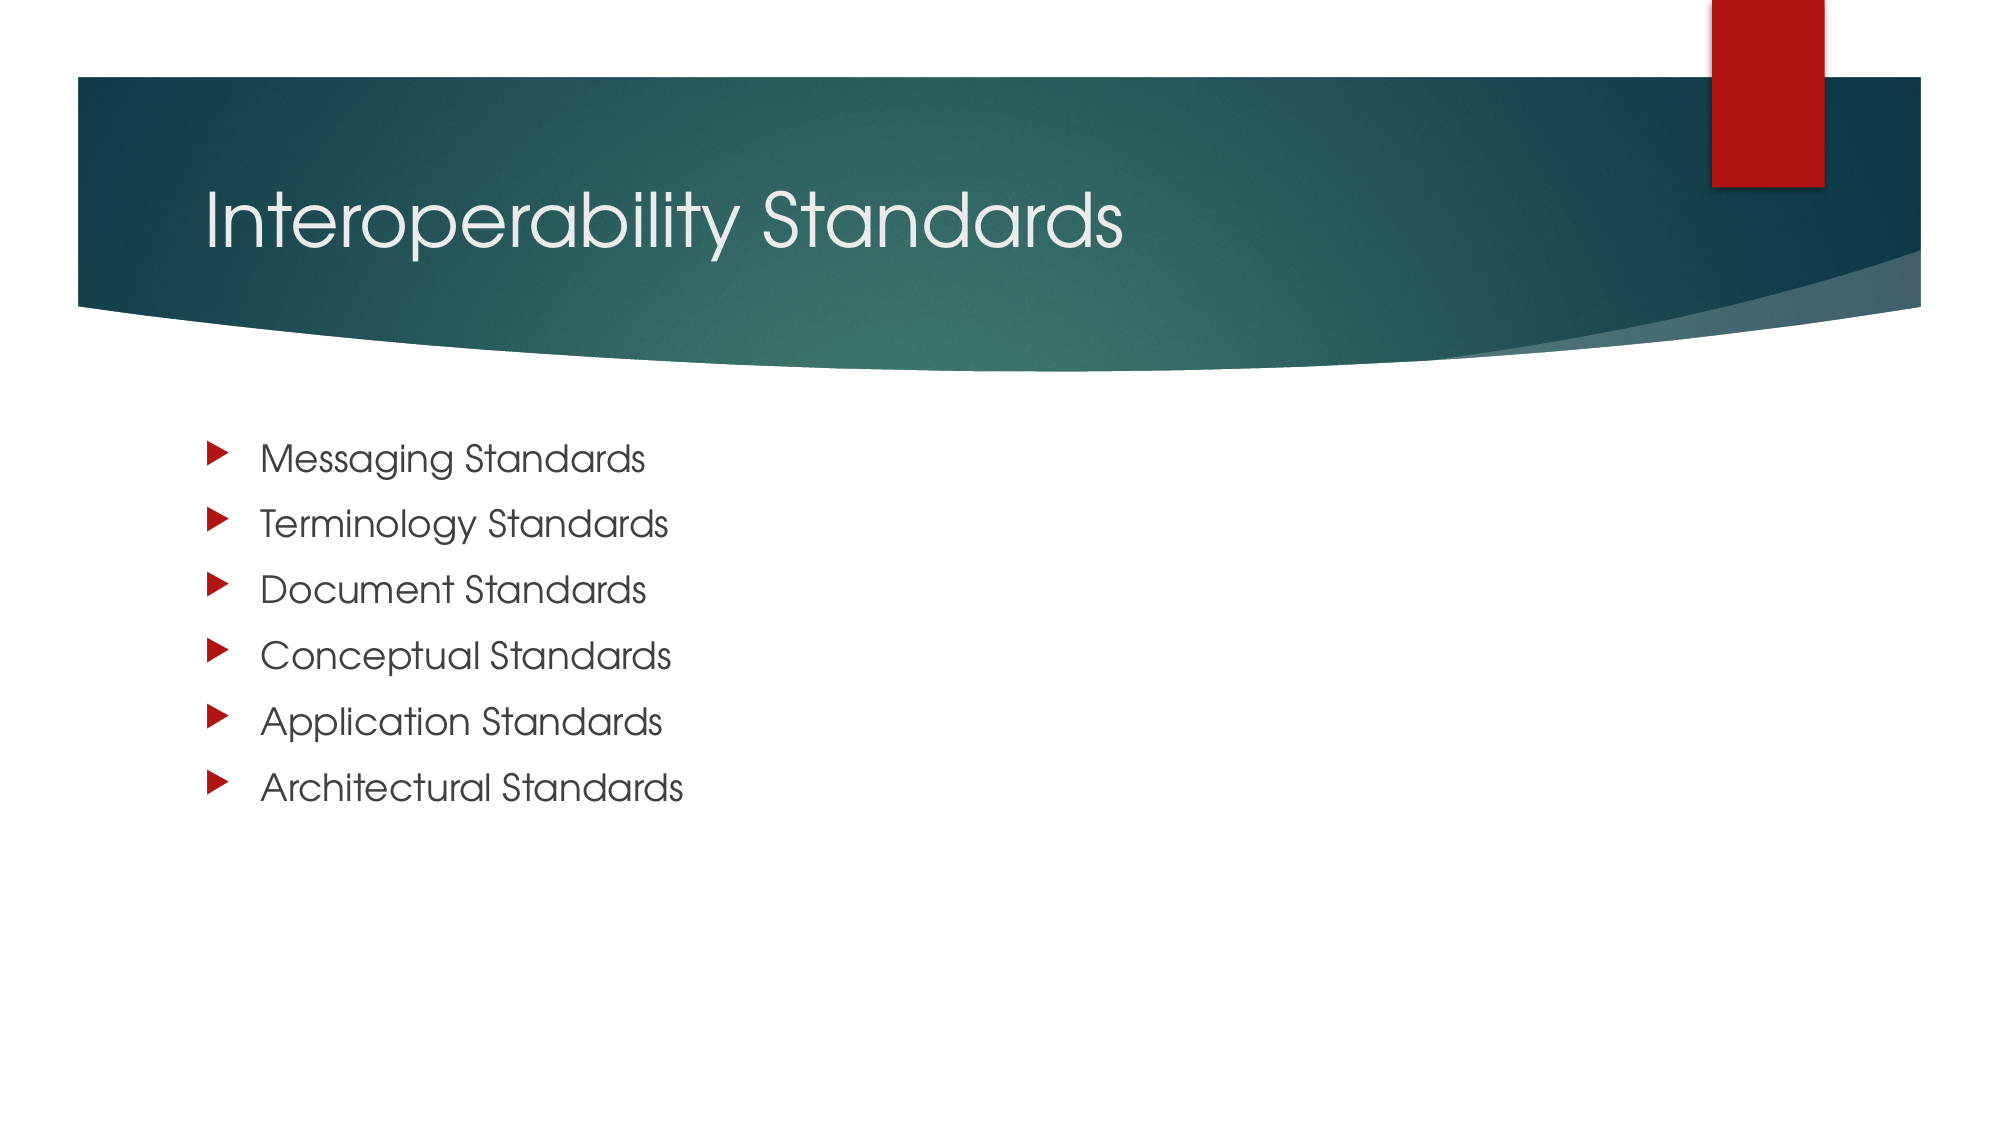

# Interoperability Standards
Messaging Standards
Terminology Standards
Document Standards
Conceptual Standards
Application Standards
Architectural Standards